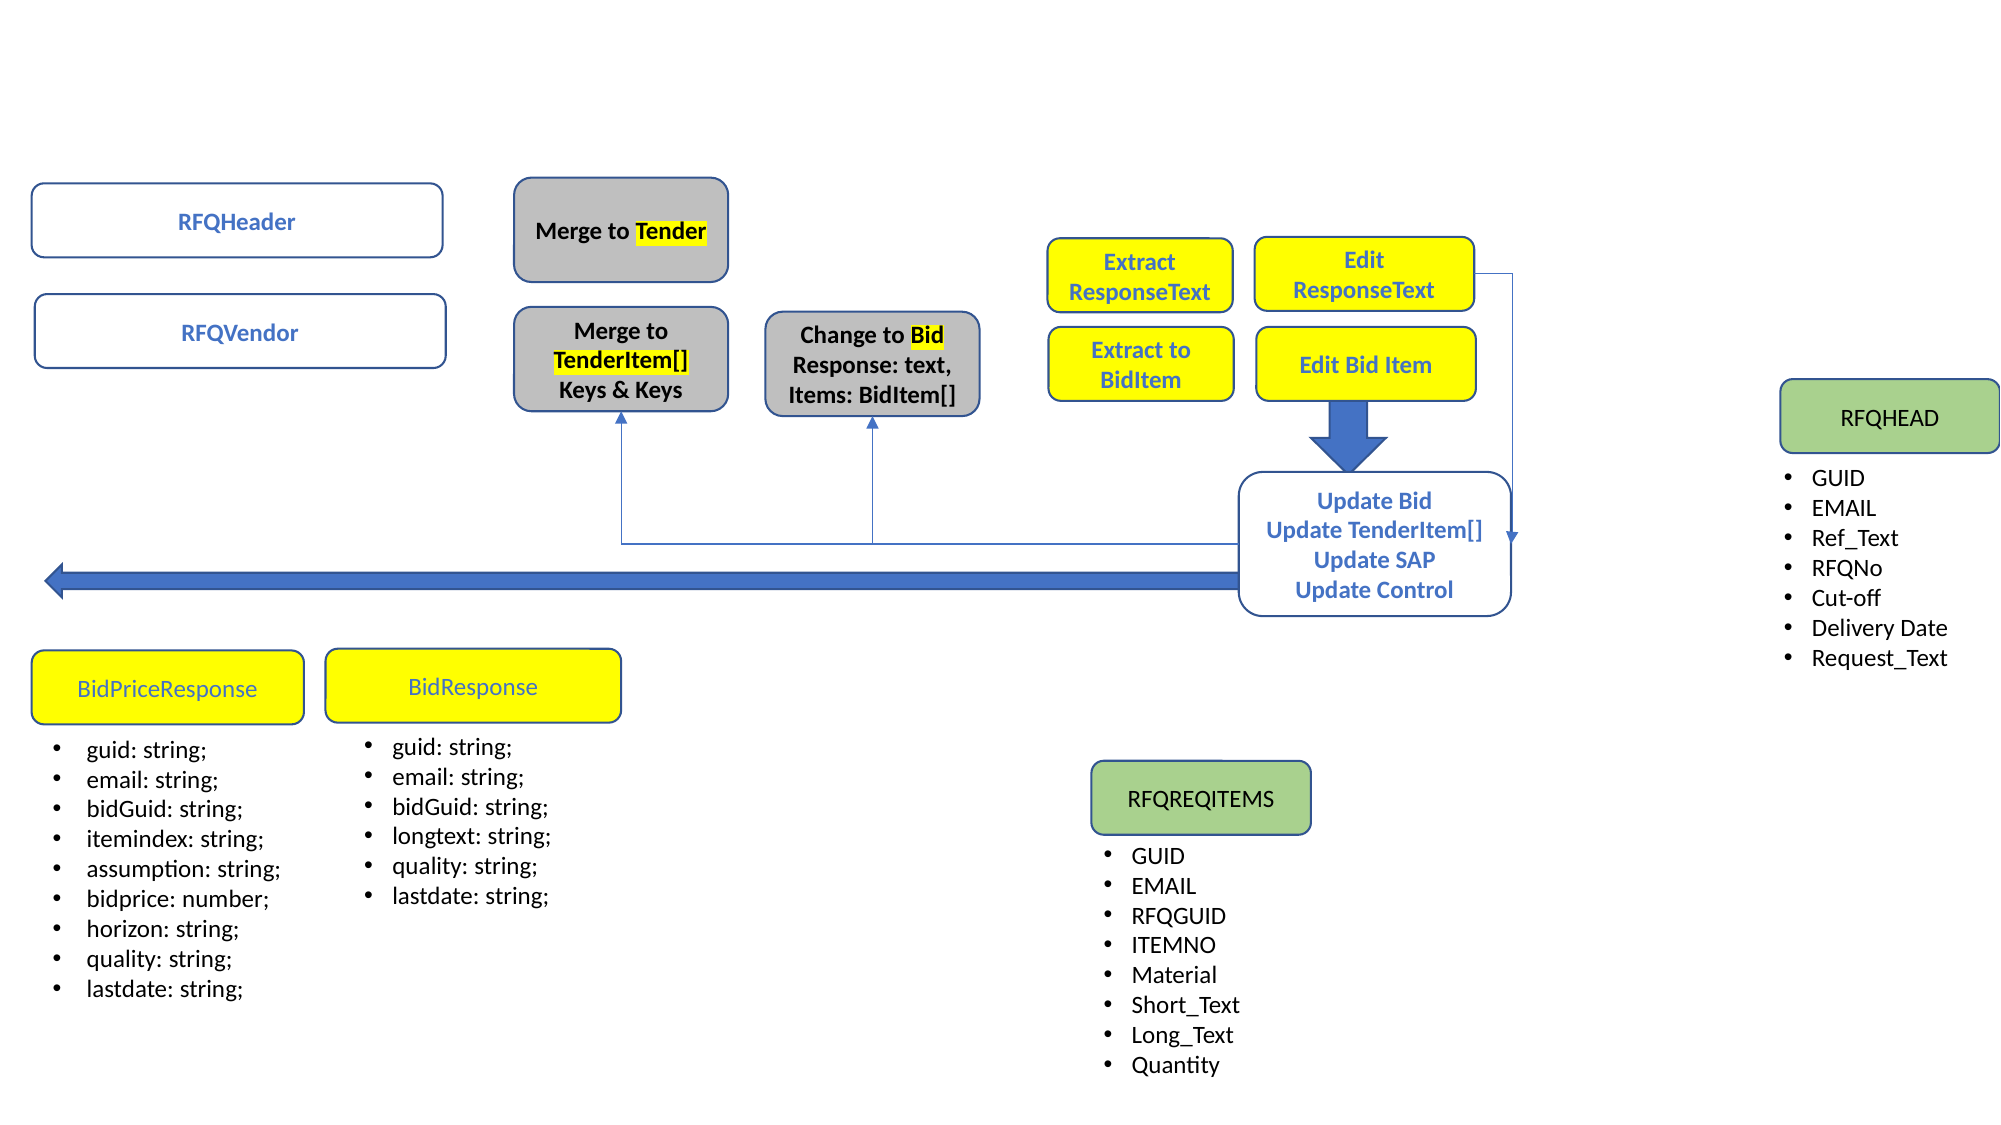

Merge to Tender
RFQHeader
Edit ResponseText
Extract ResponseText
RFQVendor
Merge to TenderItem[]
Keys & Keys
Change to Bid Response: text,
Items: BidItem[]
Extract to BidItem
Edit Bid Item
RFQHEAD

GUID
EMAIL
Ref_Text
RFQNo
Cut-off
Delivery Date
Request_Text
Update Bid
Update TenderItem[]
Update SAP
Update Control

BidResponse
BidPriceResponse
guid: string;
email: string;
bidGuid: string;
longtext: string;
quality: string;
lastdate: string;
 guid: string;
 email: string;
 bidGuid: string;
 itemindex: string;
 assumption: string;
 bidprice: number;
 horizon: string;
 quality: string;
 lastdate: string;
RFQREQITEMS
GUID
EMAIL
RFQGUID
ITEMNO
Material
Short_Text
Long_Text
Quantity